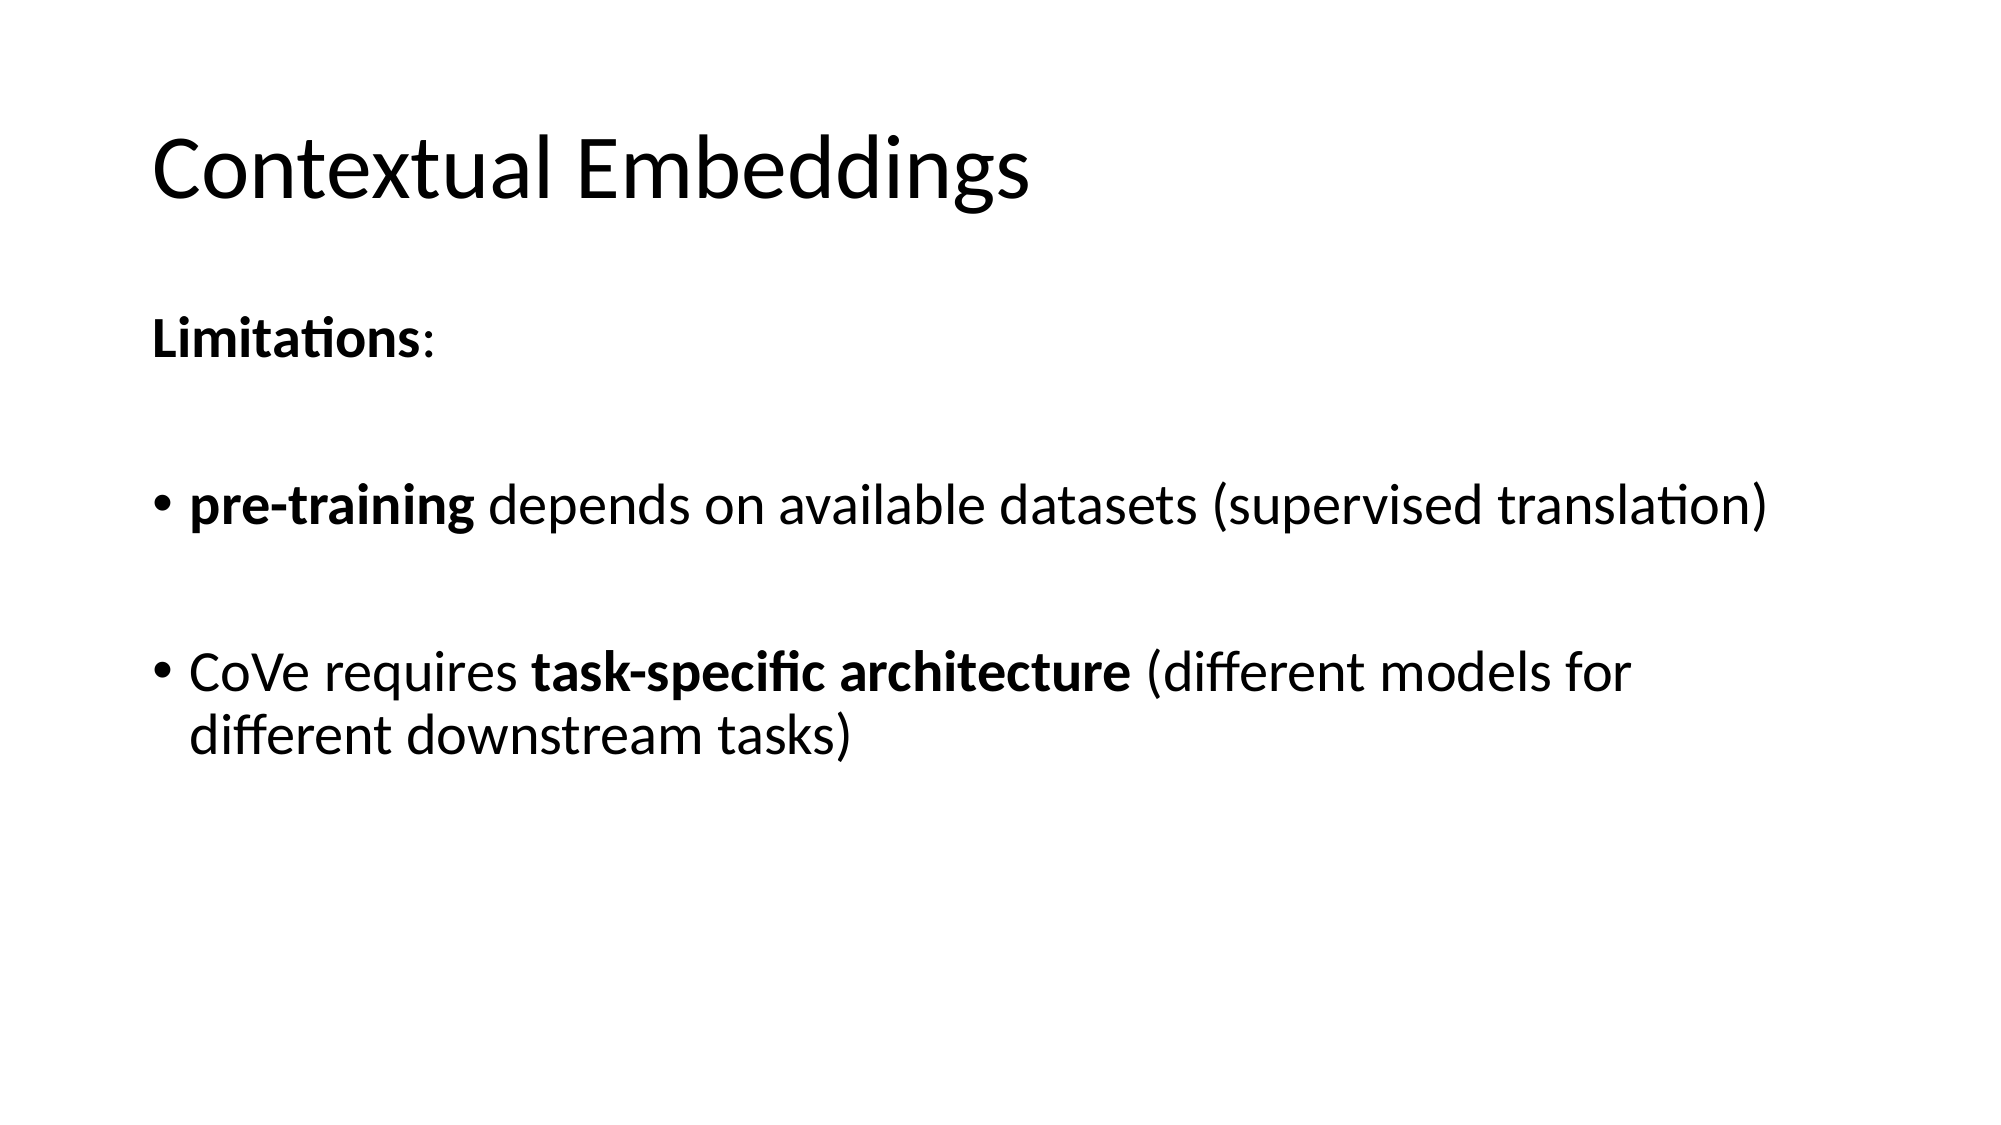

# Contextual Embeddings
Limitations:

pre-training depends on available datasets (supervised translation)

CoVe requires task-specific architecture (different models for different downstream tasks)